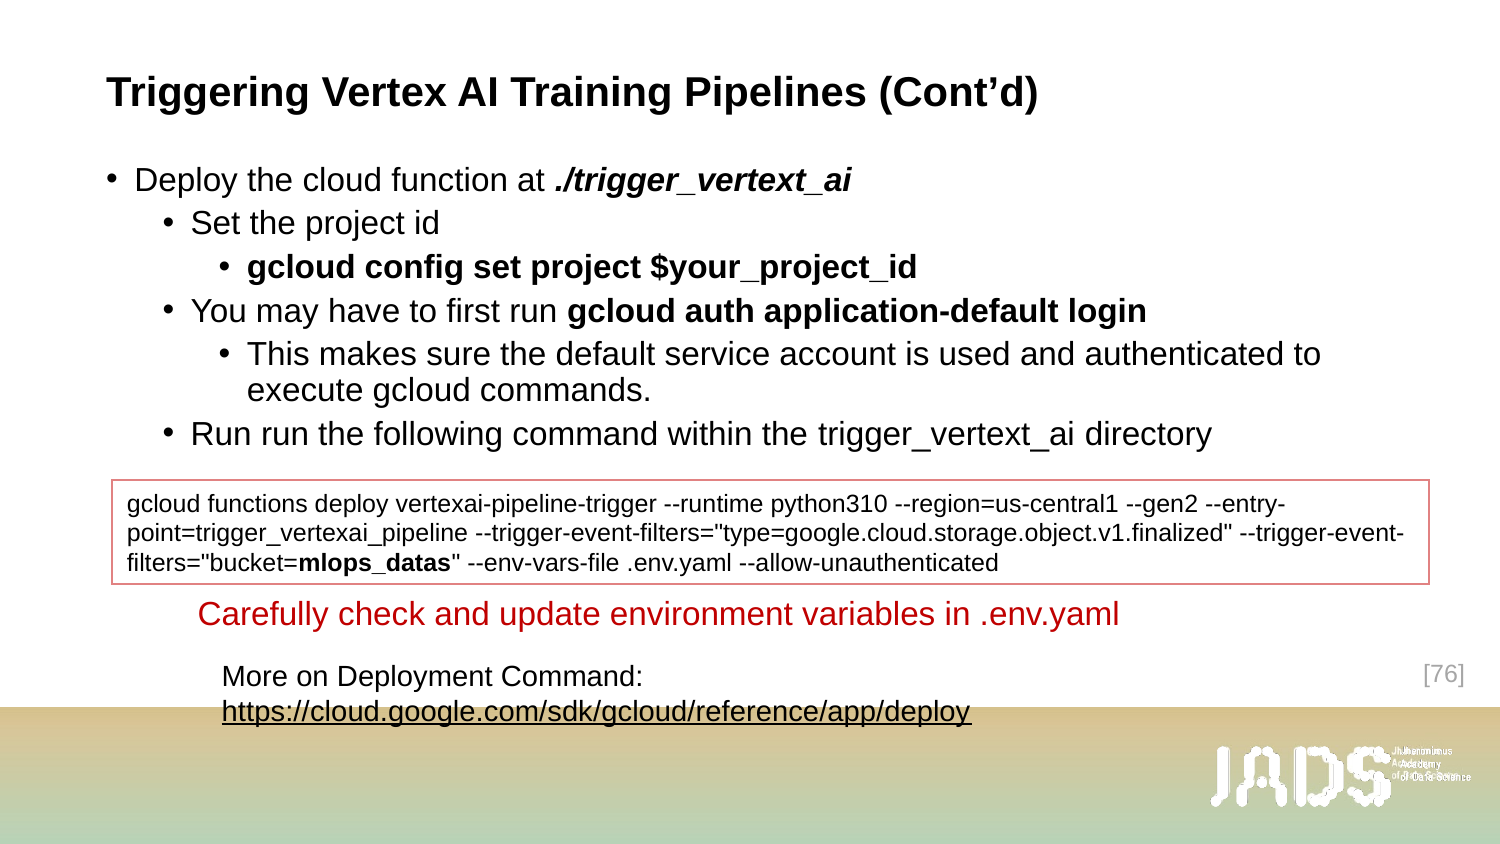

# Triggering Vertex AI Training Pipelines (Cont’d)
Deploy the cloud function at ./trigger_vertext_ai
Set the project id
gcloud config set project $your_project_id
You may have to first run gcloud auth application-default login
This makes sure the default service account is used and authenticated to execute gcloud commands.
Run run the following command within the trigger_vertext_ai directory

gcloud functions deploy vertexai-pipeline-trigger --runtime python310 --region=us-central1 --gen2 --entry-point=trigger_vertexai_pipeline --trigger-event-filters="type=google.cloud.storage.object.v1.finalized" --trigger-event-filters="bucket=mlops_datas" --env-vars-file .env.yaml --allow-unauthenticated
Carefully check and update environment variables in .env.yaml
[76]
More on Deployment Command: https://cloud.google.com/sdk/gcloud/reference/app/deploy